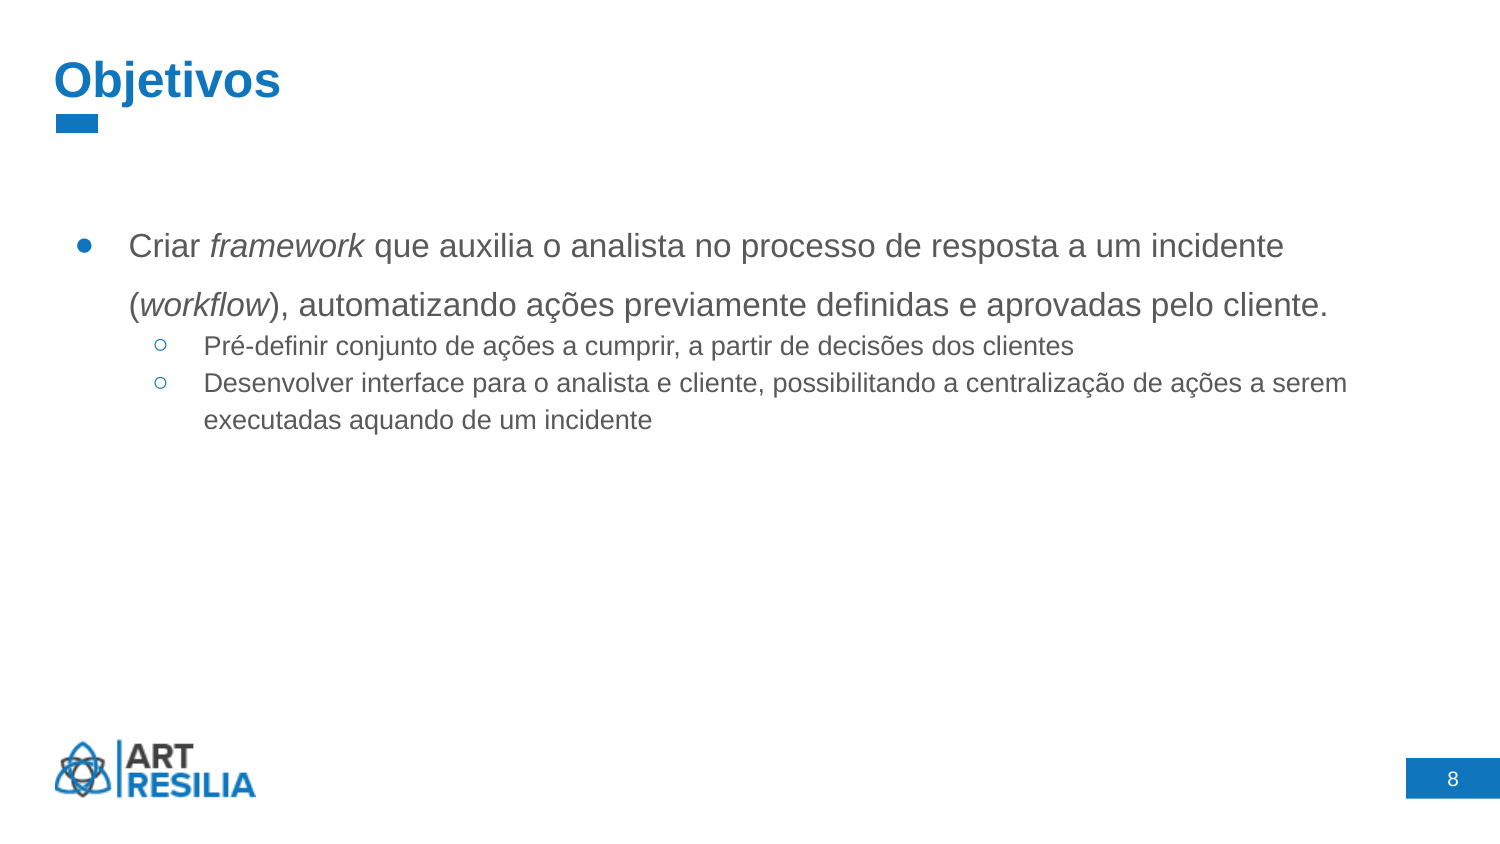

# Objetivos
Criar framework que auxilia o analista no processo de resposta a um incidente (workflow), automatizando ações previamente definidas e aprovadas pelo cliente.
Pré-definir conjunto de ações a cumprir, a partir de decisões dos clientes
Desenvolver interface para o analista e cliente, possibilitando a centralização de ações a serem executadas aquando de um incidente
8